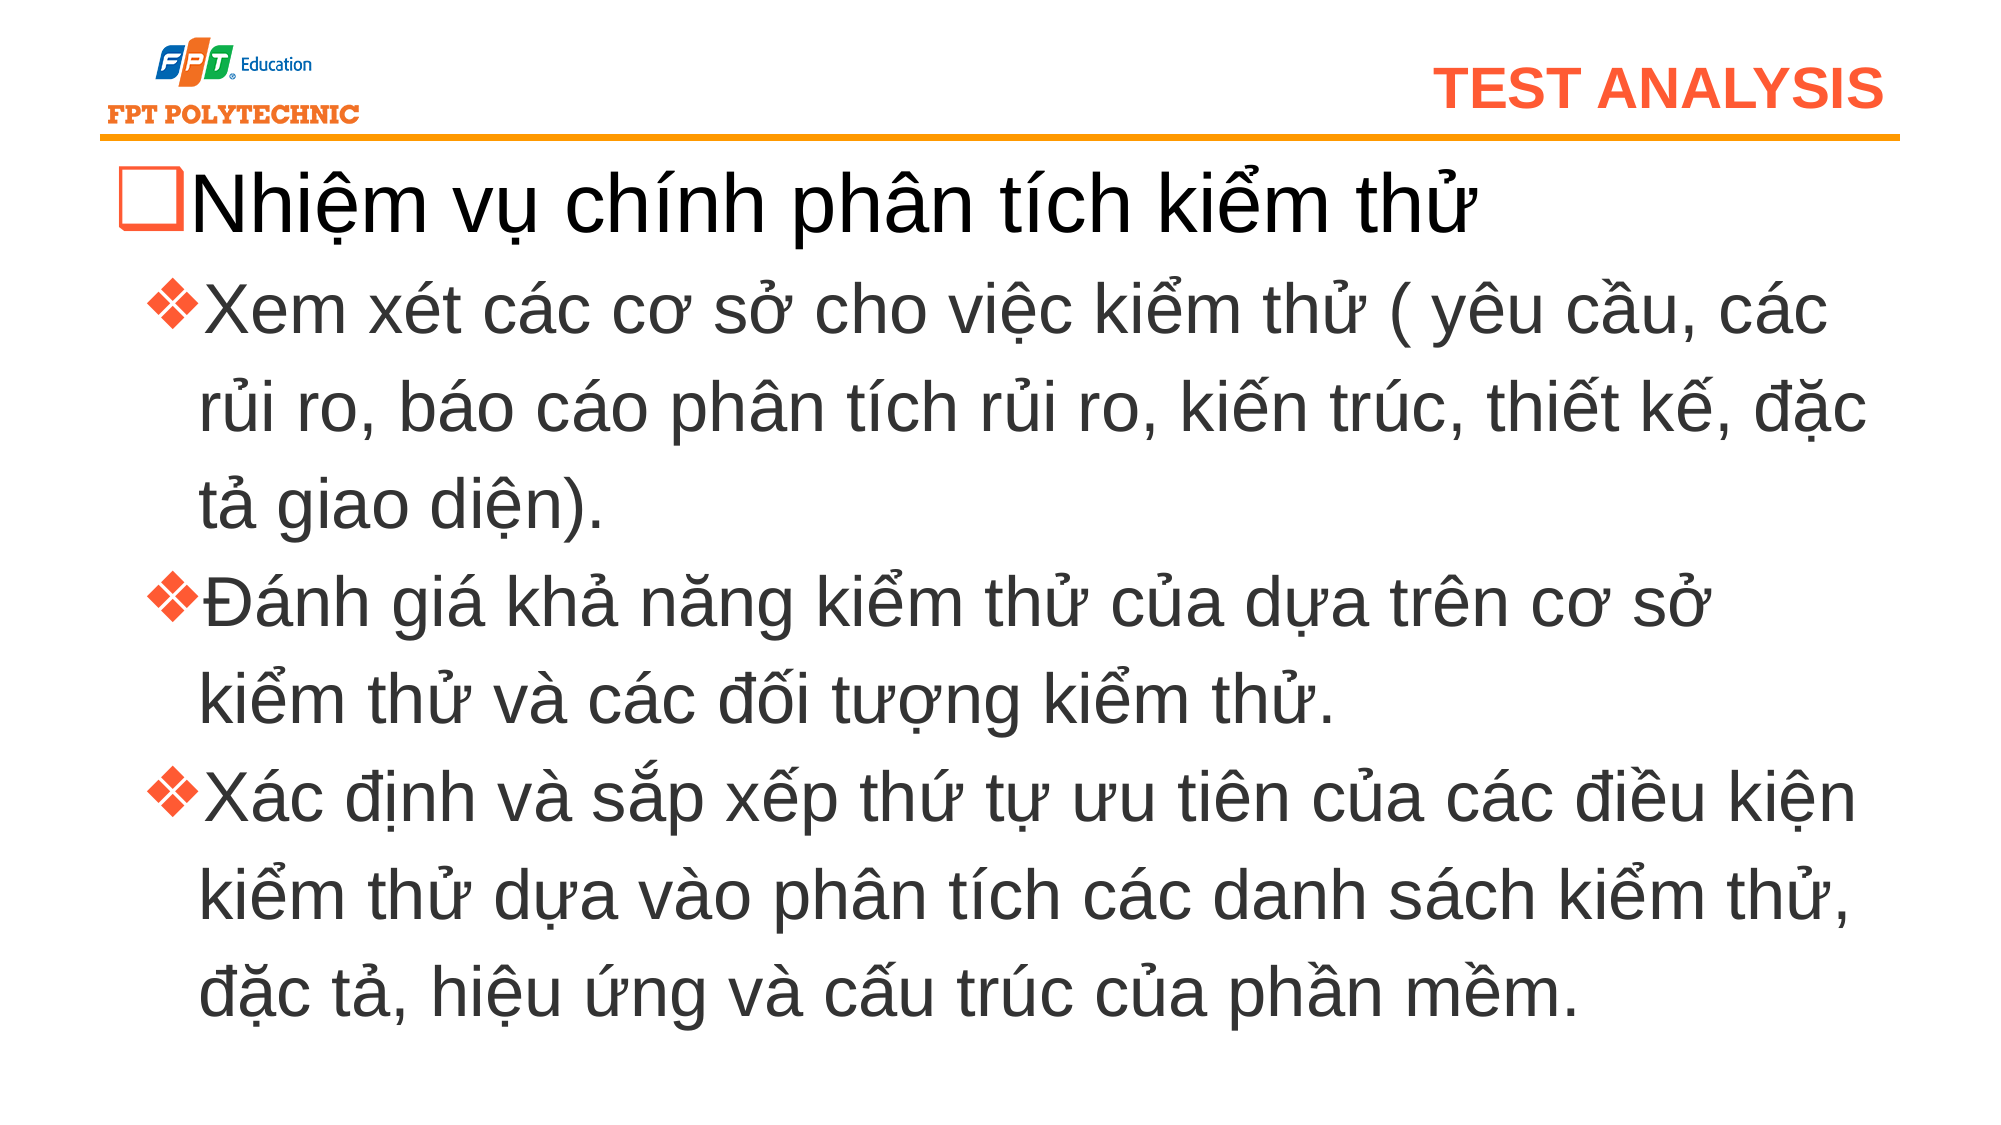

# test analysis
Nhiệm vụ chính phân tích kiểm thử
Xem xét các cơ sở cho việc kiểm thử ( yêu cầu, các rủi ro, báo cáo phân tích rủi ro, kiến trúc, thiết kế, đặc tả giao diện).
Đánh giá khả năng kiểm thử của dựa trên cơ sở kiểm thử và các đối tượng kiểm thử.
Xác định và sắp xếp thứ tự ưu tiên của các điều kiện kiểm thử dựa vào phân tích các danh sách kiểm thử, đặc tả, hiệu ứng và cấu trúc của phần mềm.